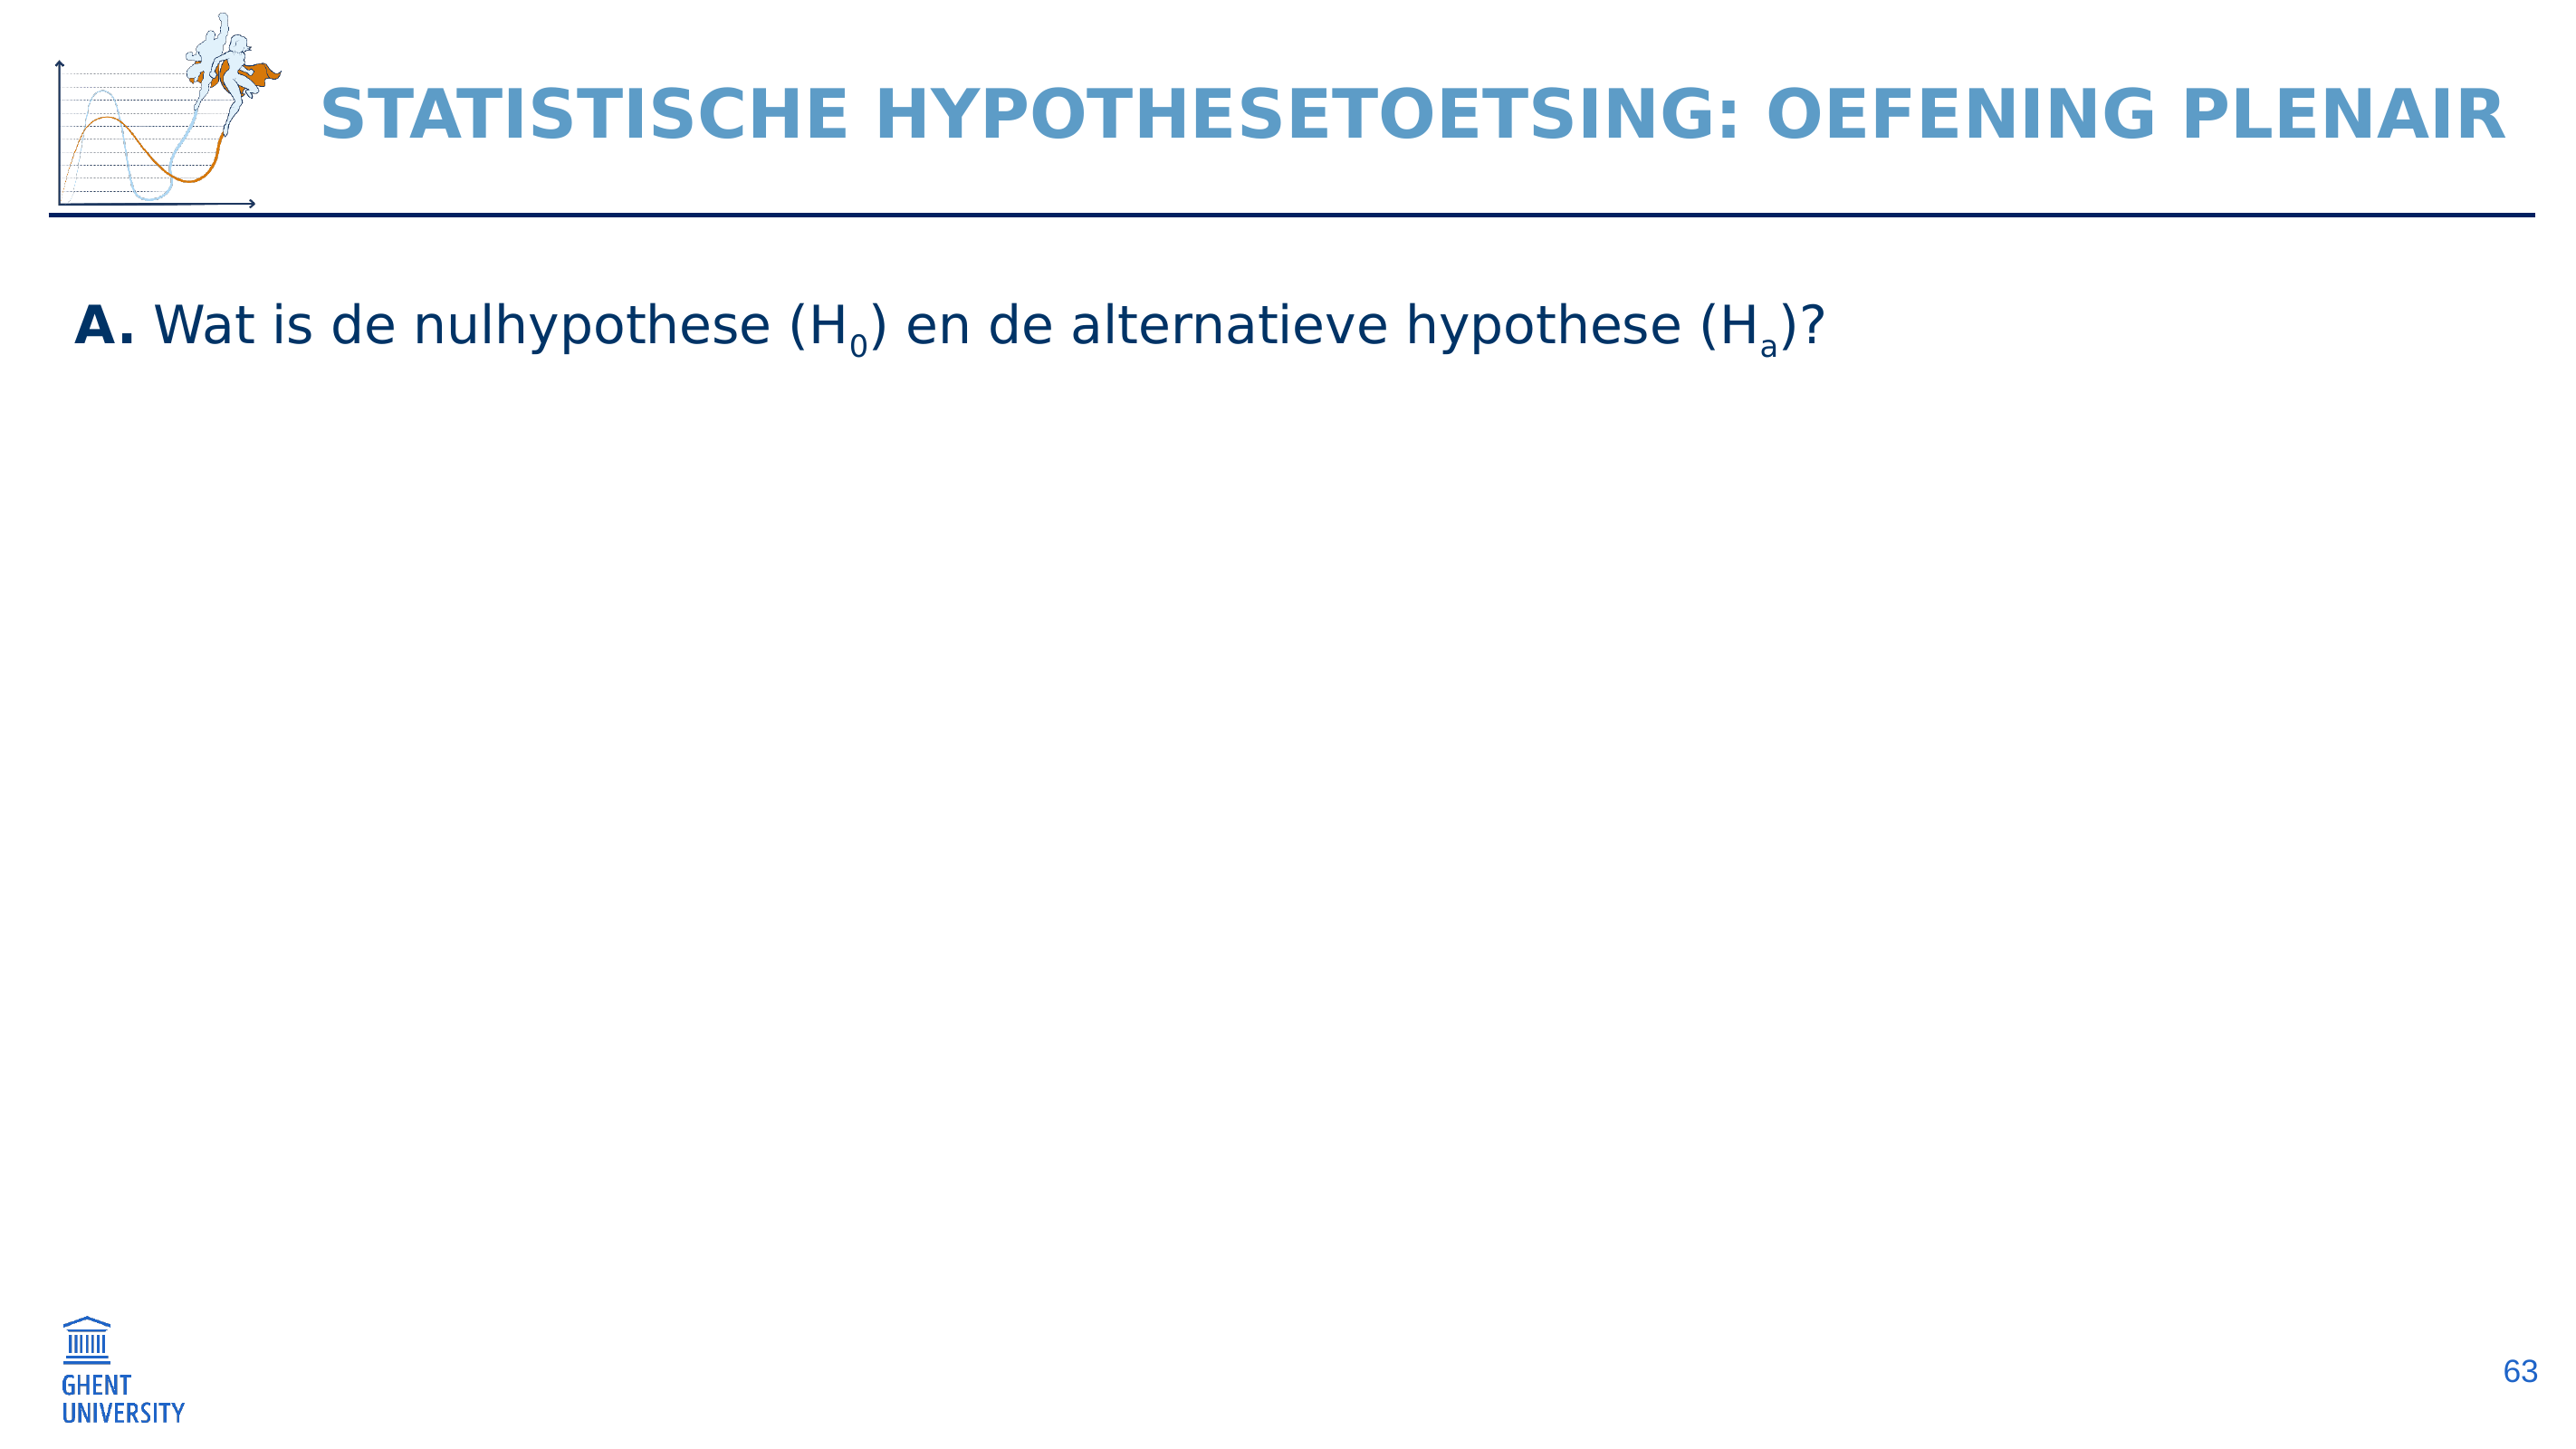

# statistische hypothesetoetsing: oefening plenair
A. Wat is de nulhypothese (H0) en de alternatieve hypothese (Ha)?

63